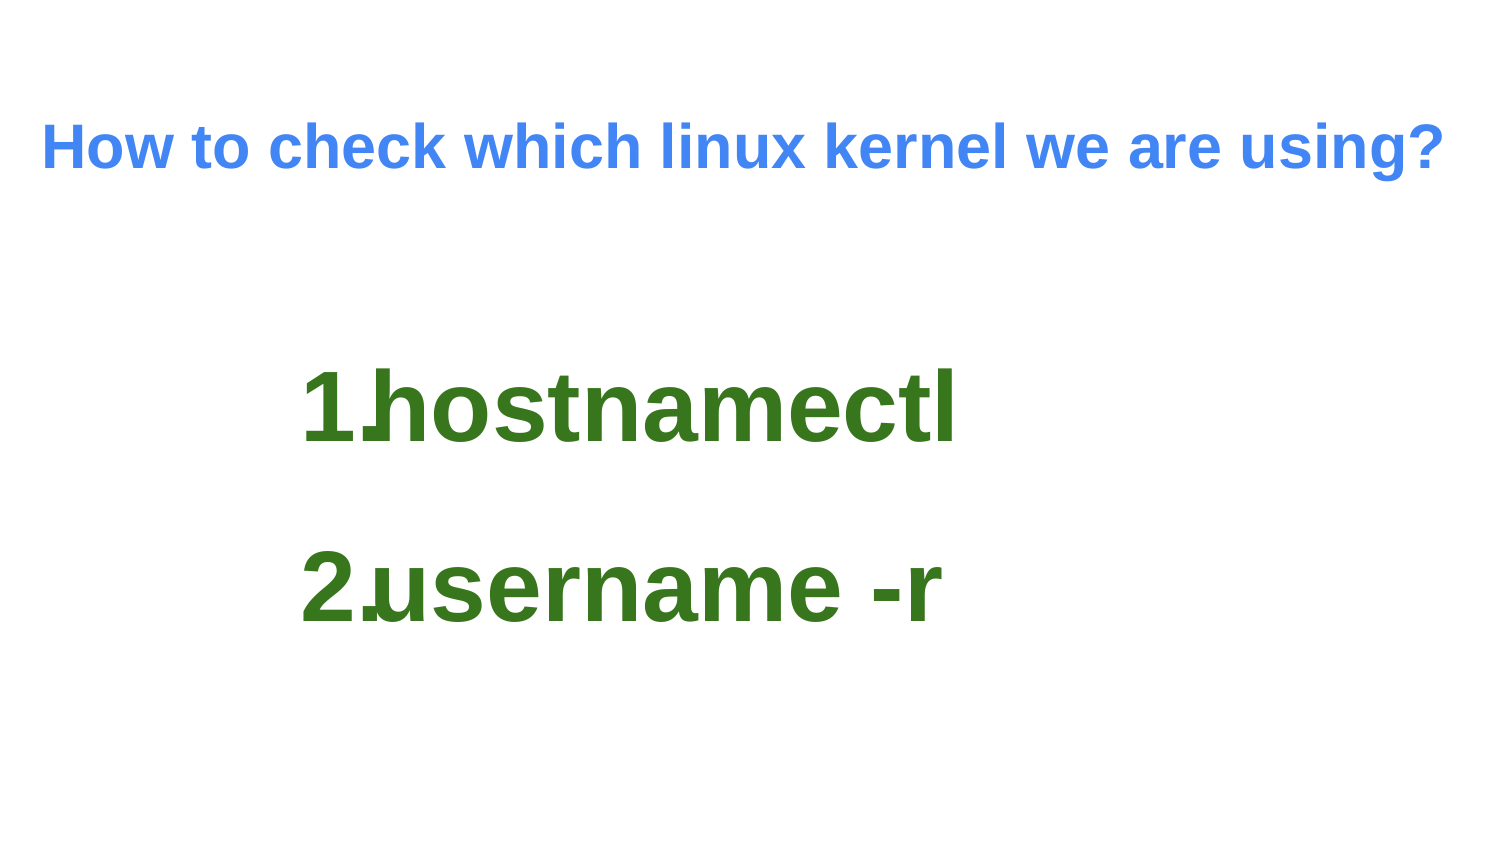

# How to check which linux kernel we are using?
hostnamectl
username -r